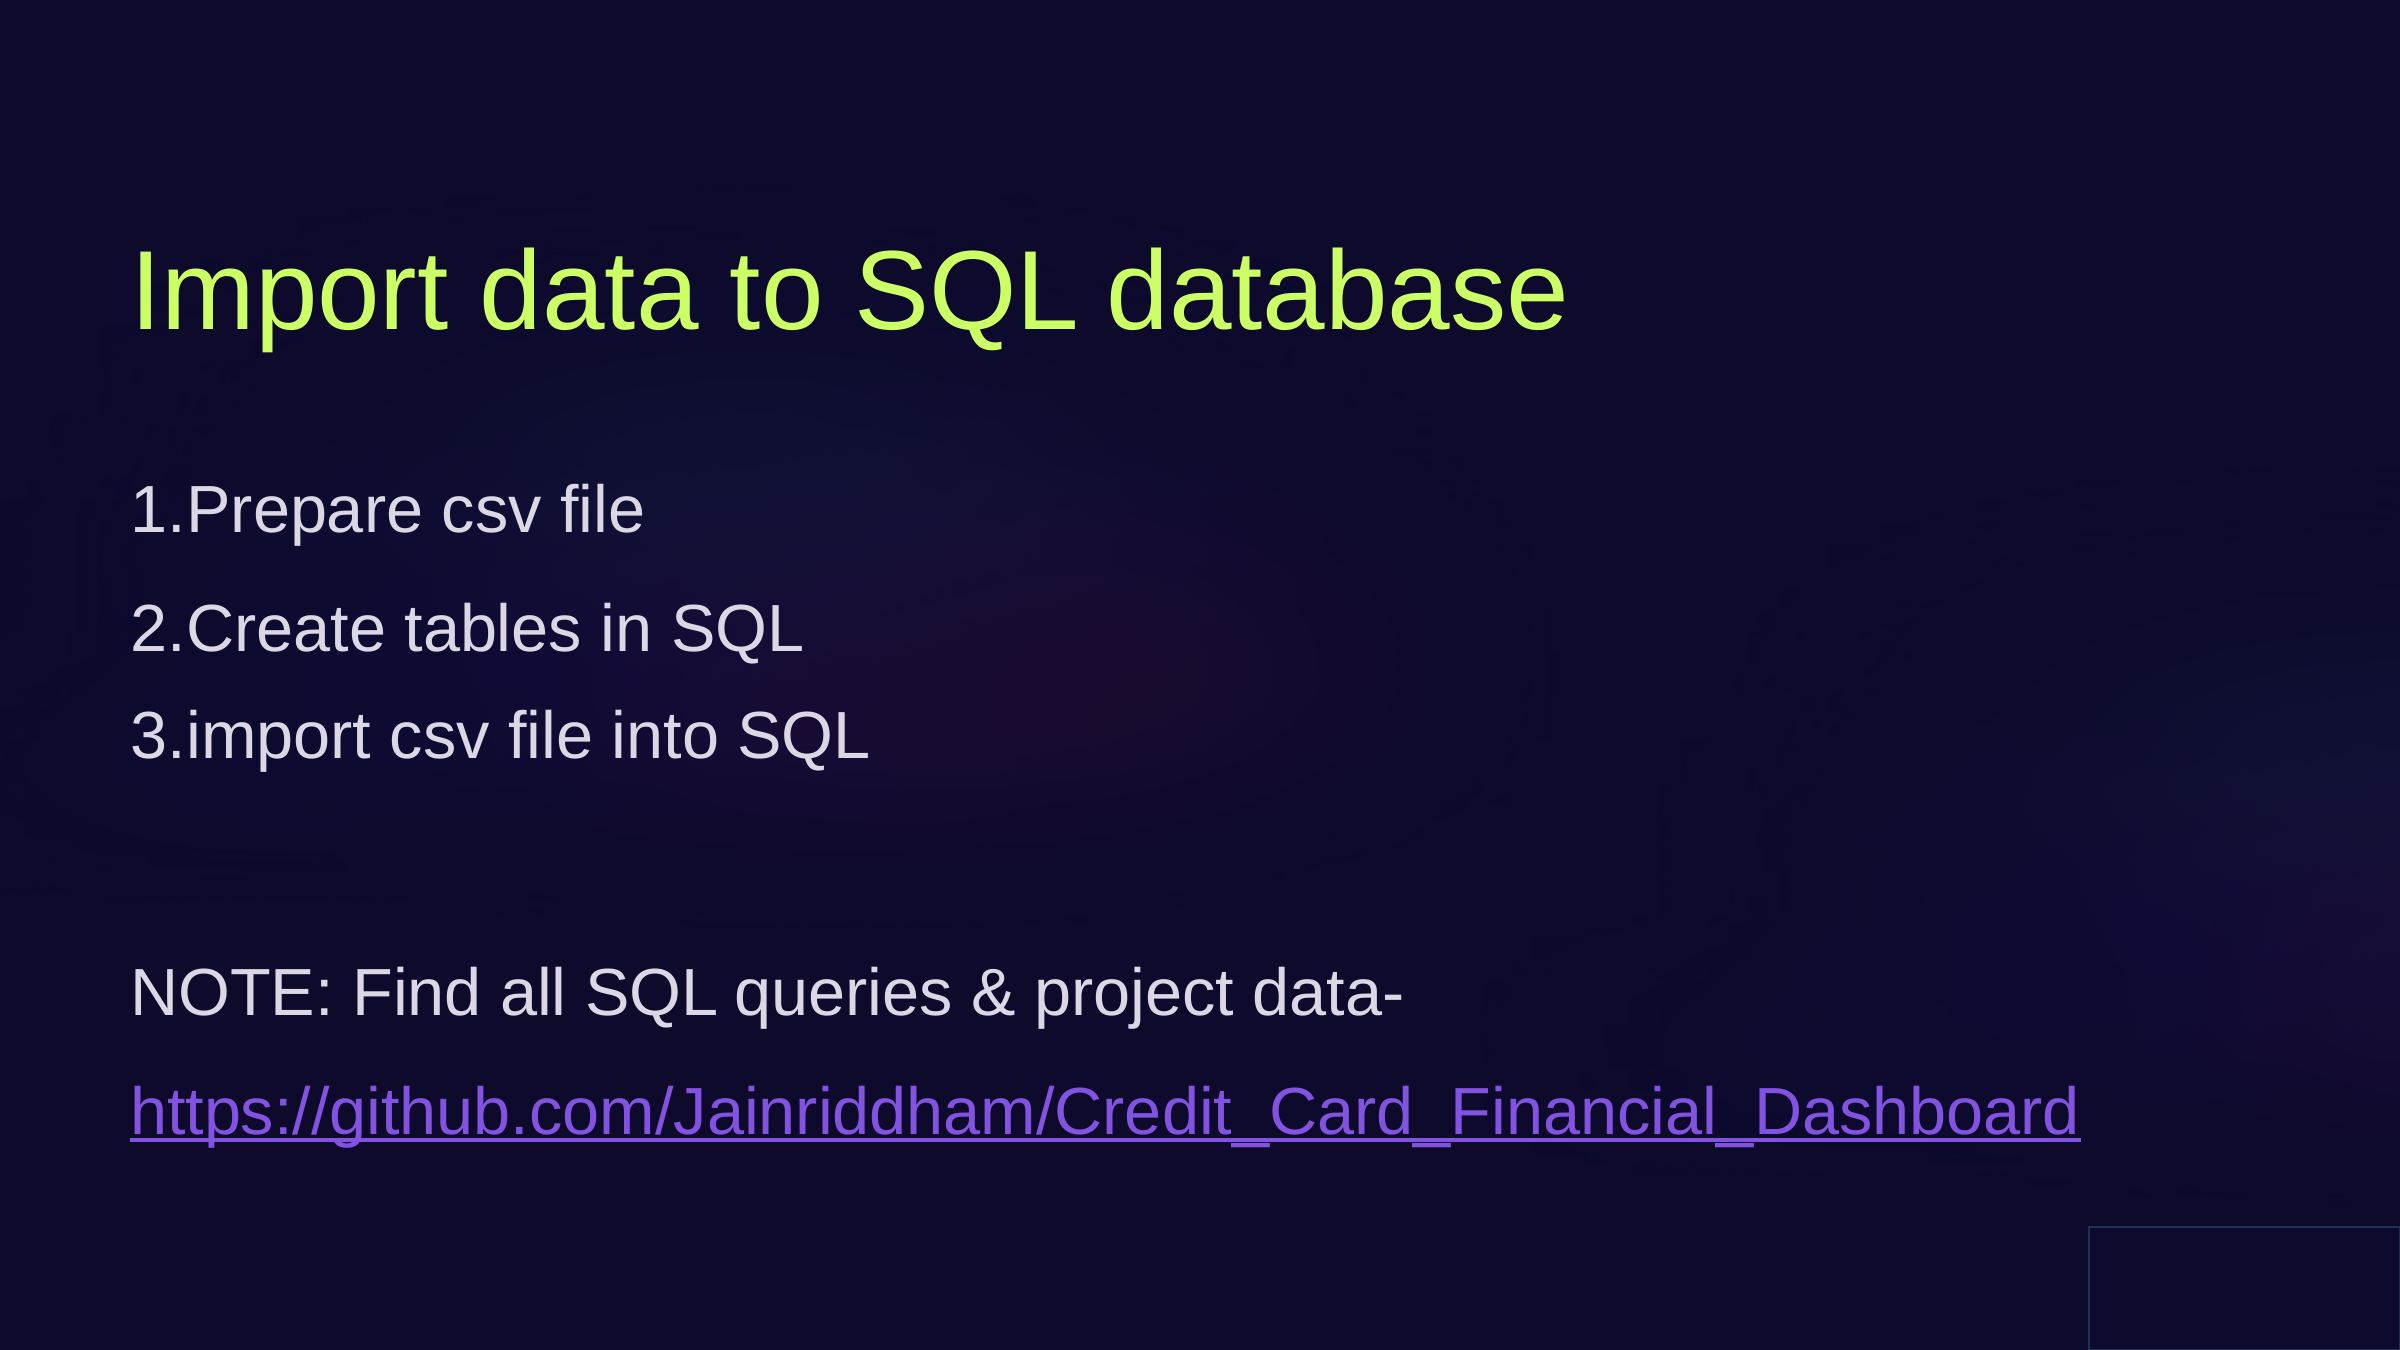

Import data to SQL database
Prepare csv file
Create tables in SQL
import csv file into SQL
NOTE: Find all SQL queries & project data-

https://github.com/Jainriddham/Credit_Card_Financial_Dashboard